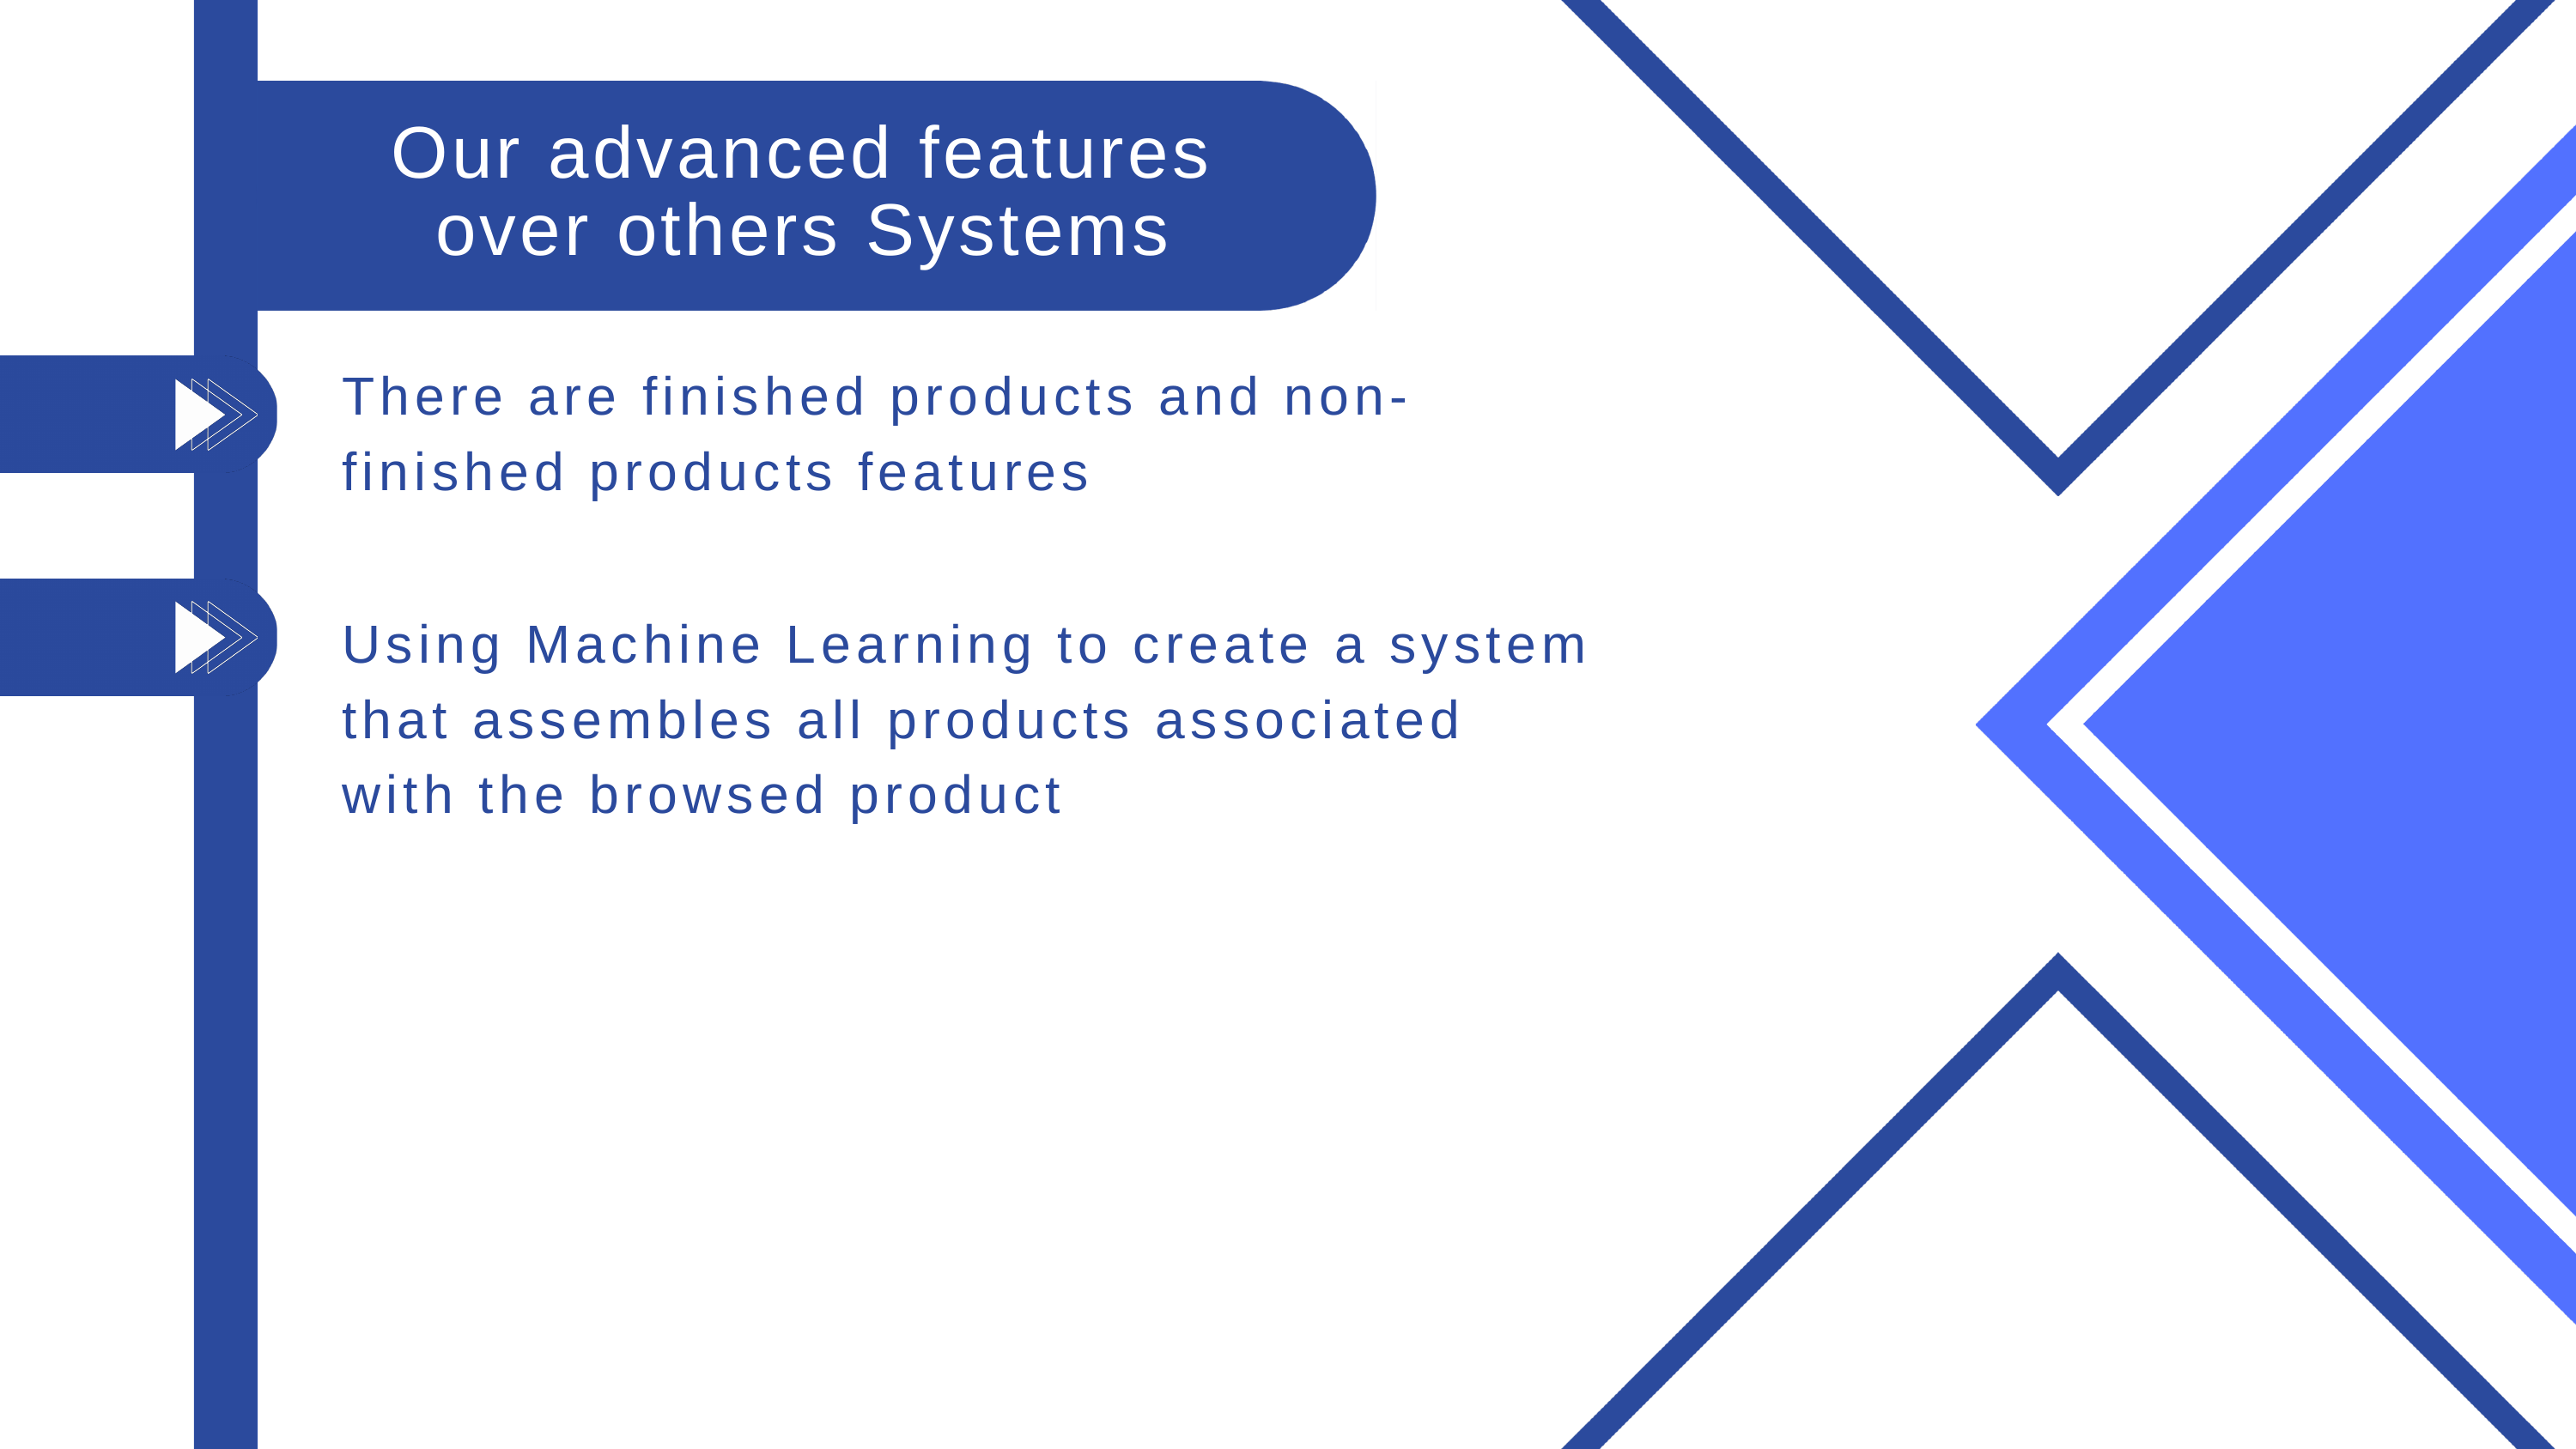

Our advanced features over others Systems

There are finished products and non-finished products features

Using Machine Learning to create a system that assembles all products associated with the browsed product